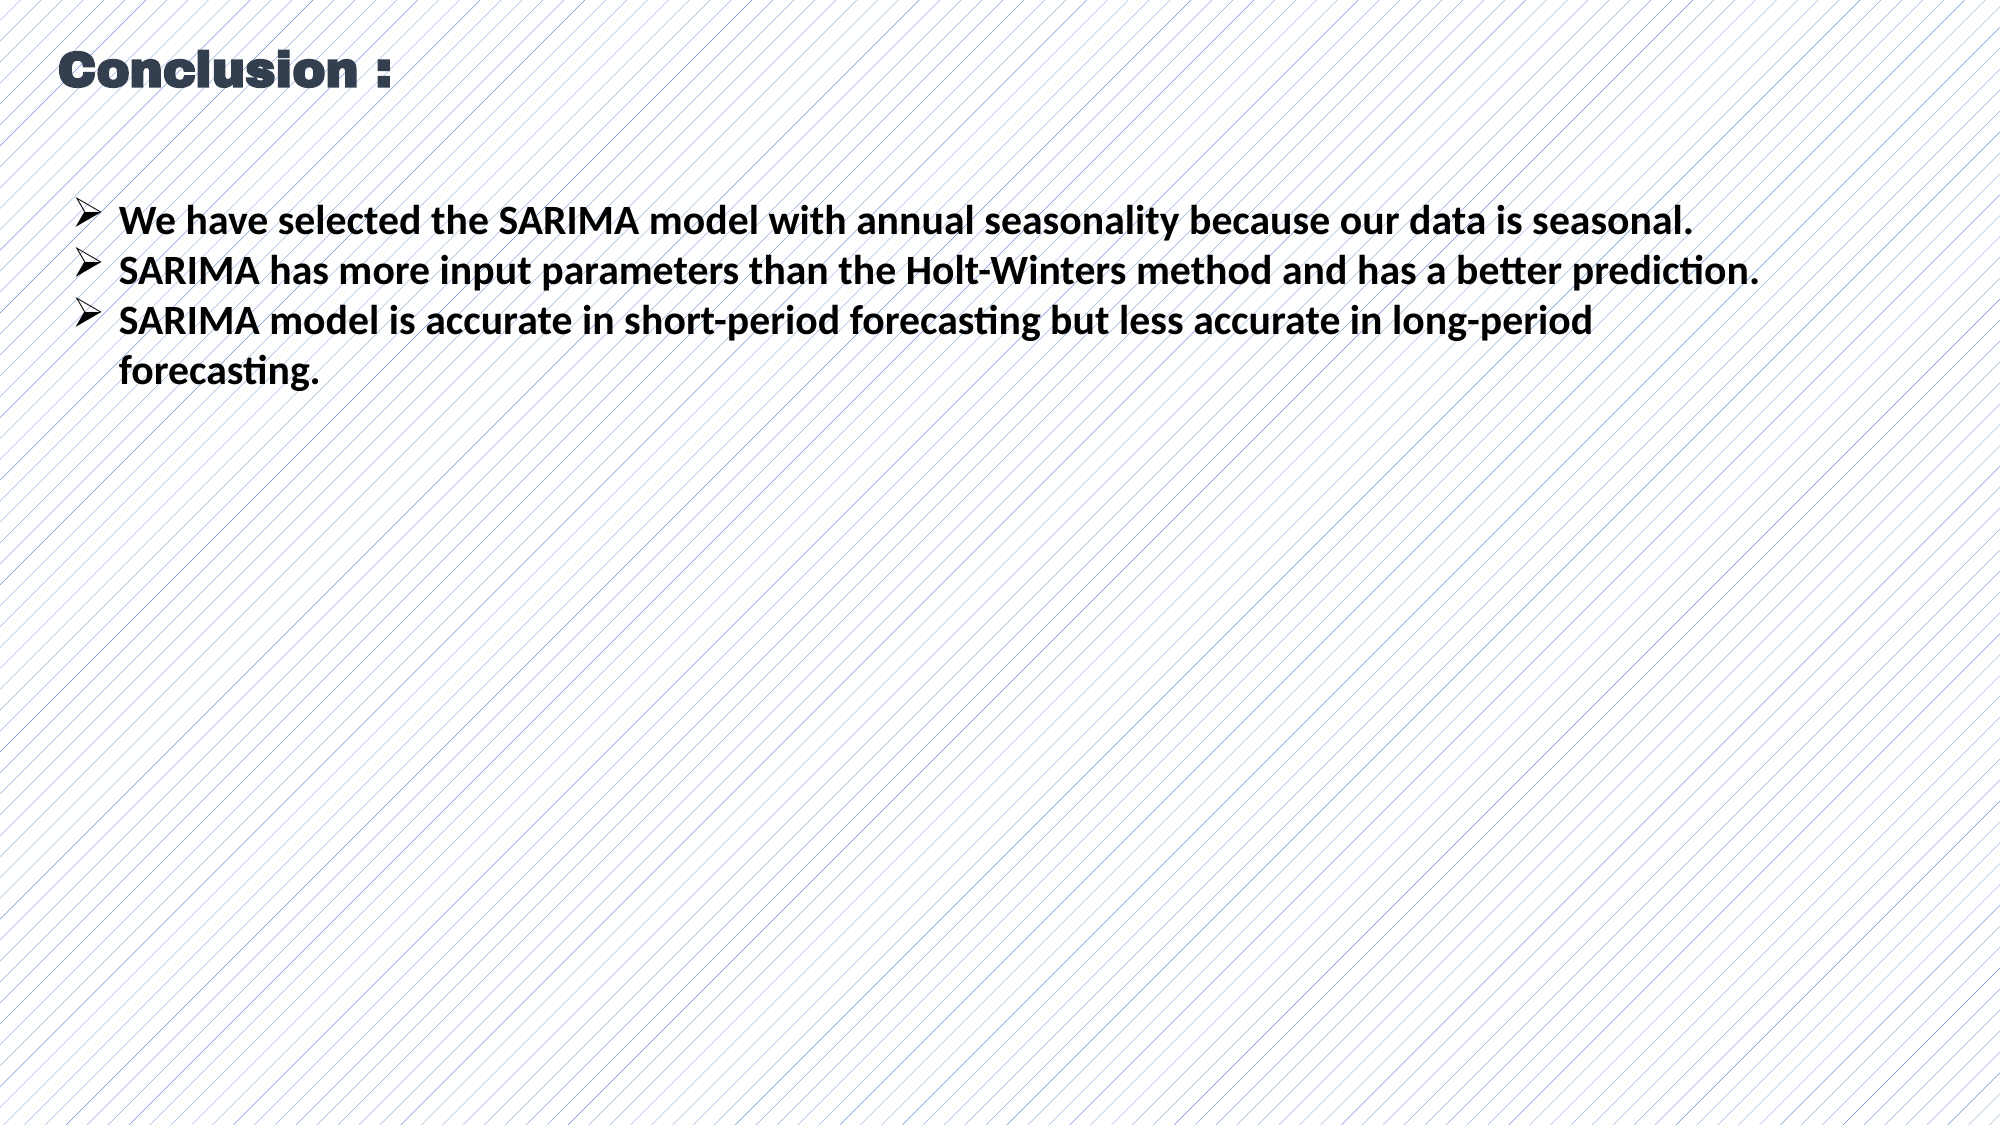

Conclusion :
We have selected the SARIMA model with annual seasonality because our data is seasonal.
SARIMA has more input parameters than the Holt-Winters method and has a better prediction.
SARIMA model is accurate in short-period forecasting but less accurate in long-period forecasting.